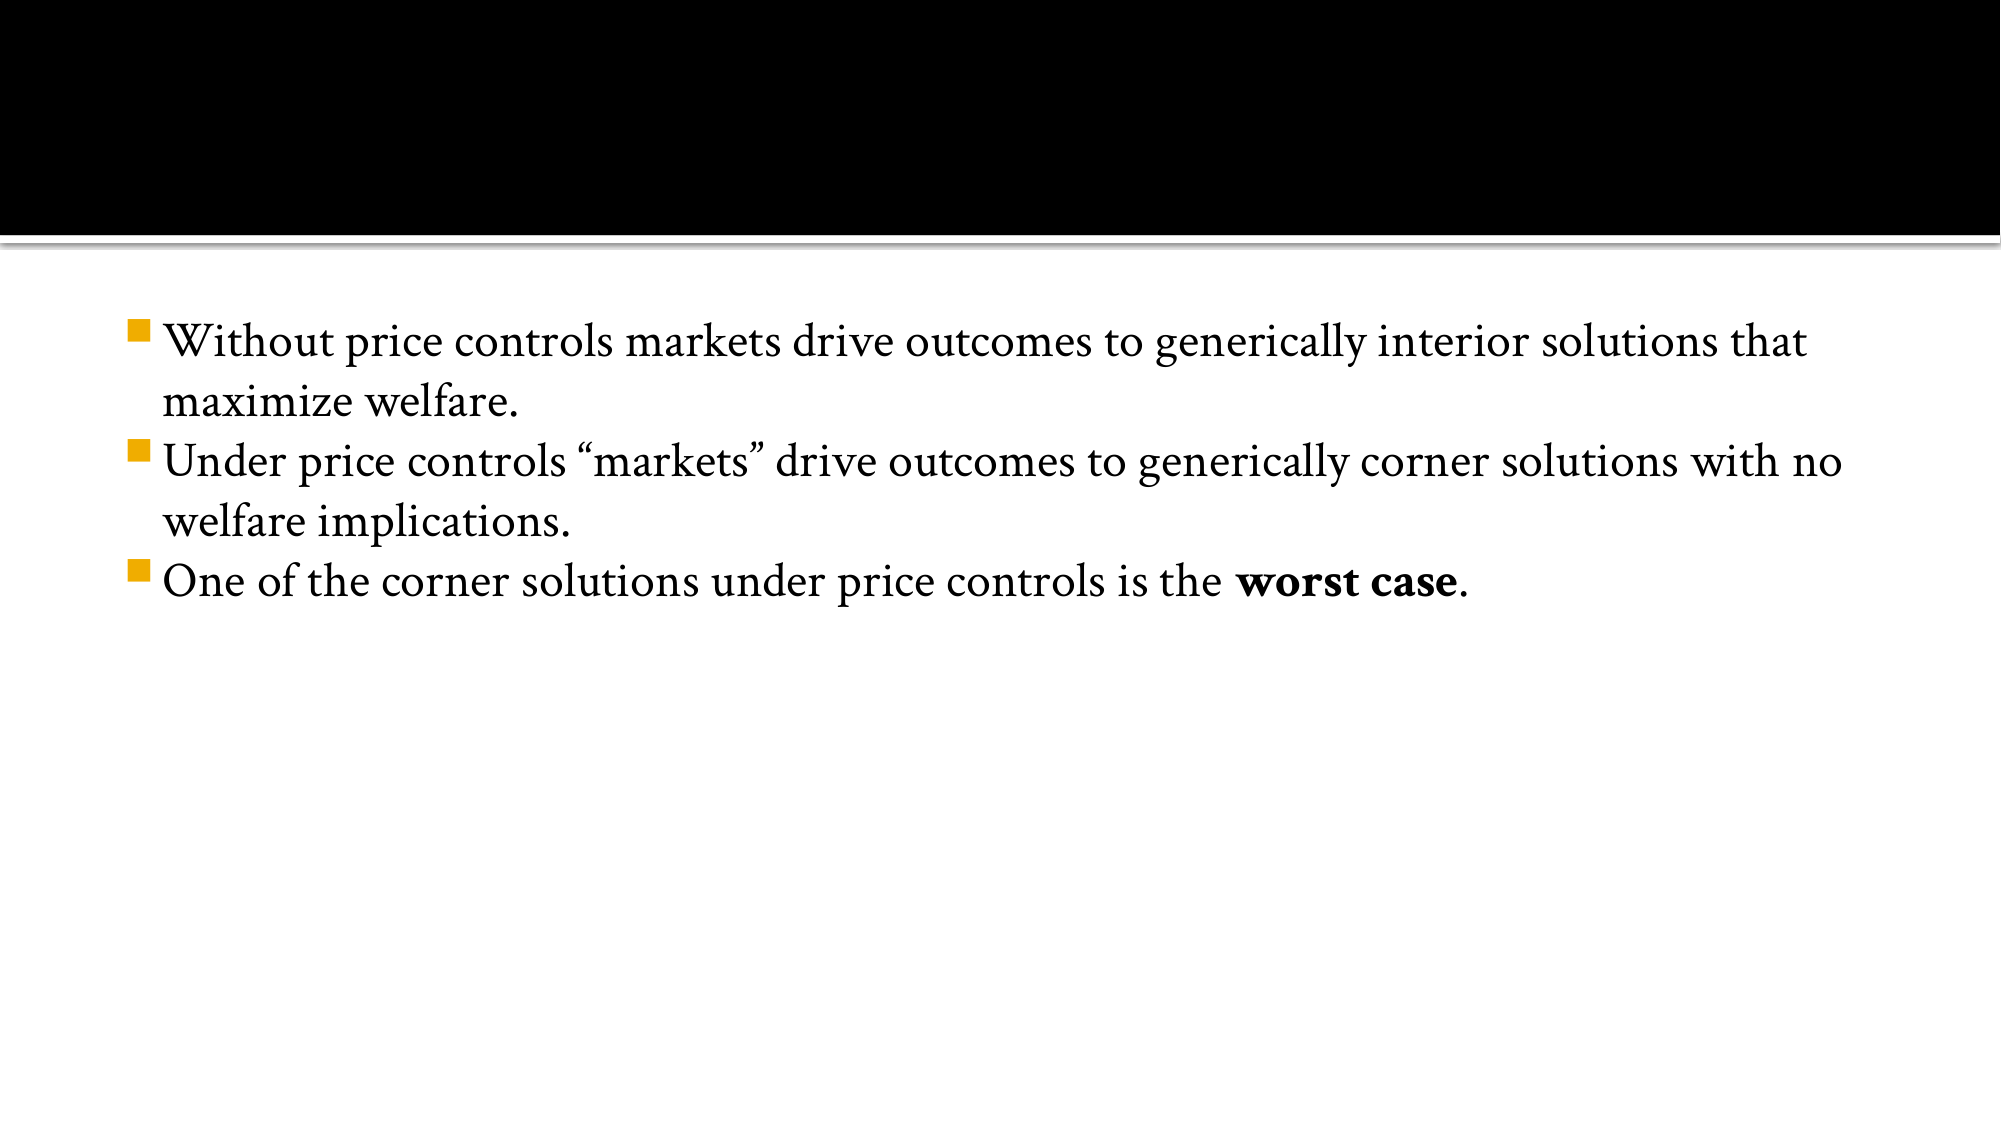

#
Without price controls markets drive outcomes to generically interior solutions that maximize welfare.
Under price controls “markets” drive outcomes to generically corner solutions with no welfare implications.
One of the corner solutions under price controls is the worst case.